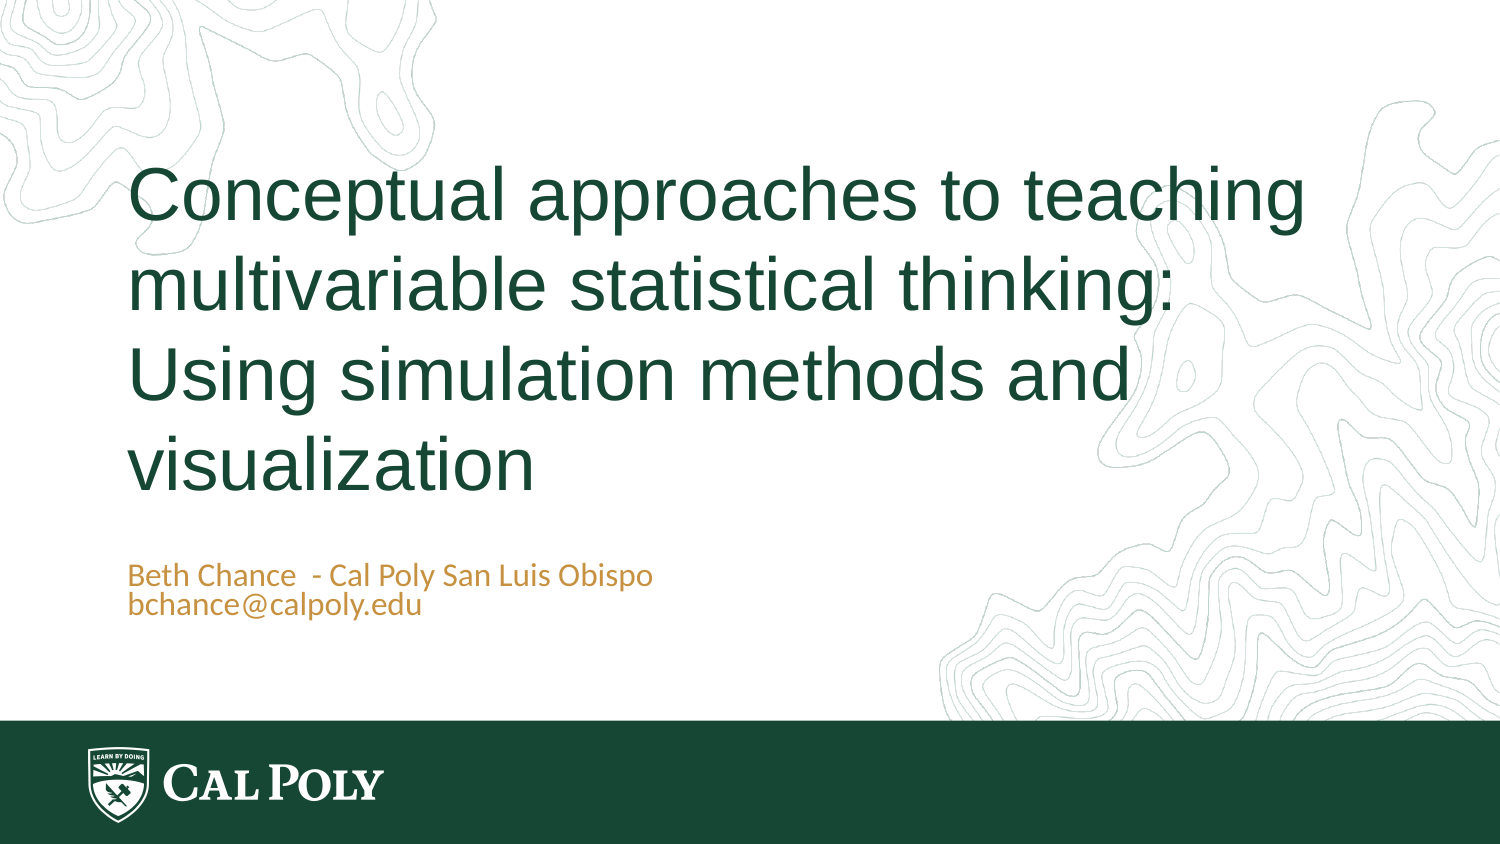

Conceptual approaches to teaching multivariable statistical thinking:
Using simulation methods and visualization
Beth Chance  - Cal Poly San Luis Obispo
bchance@calpoly.edu